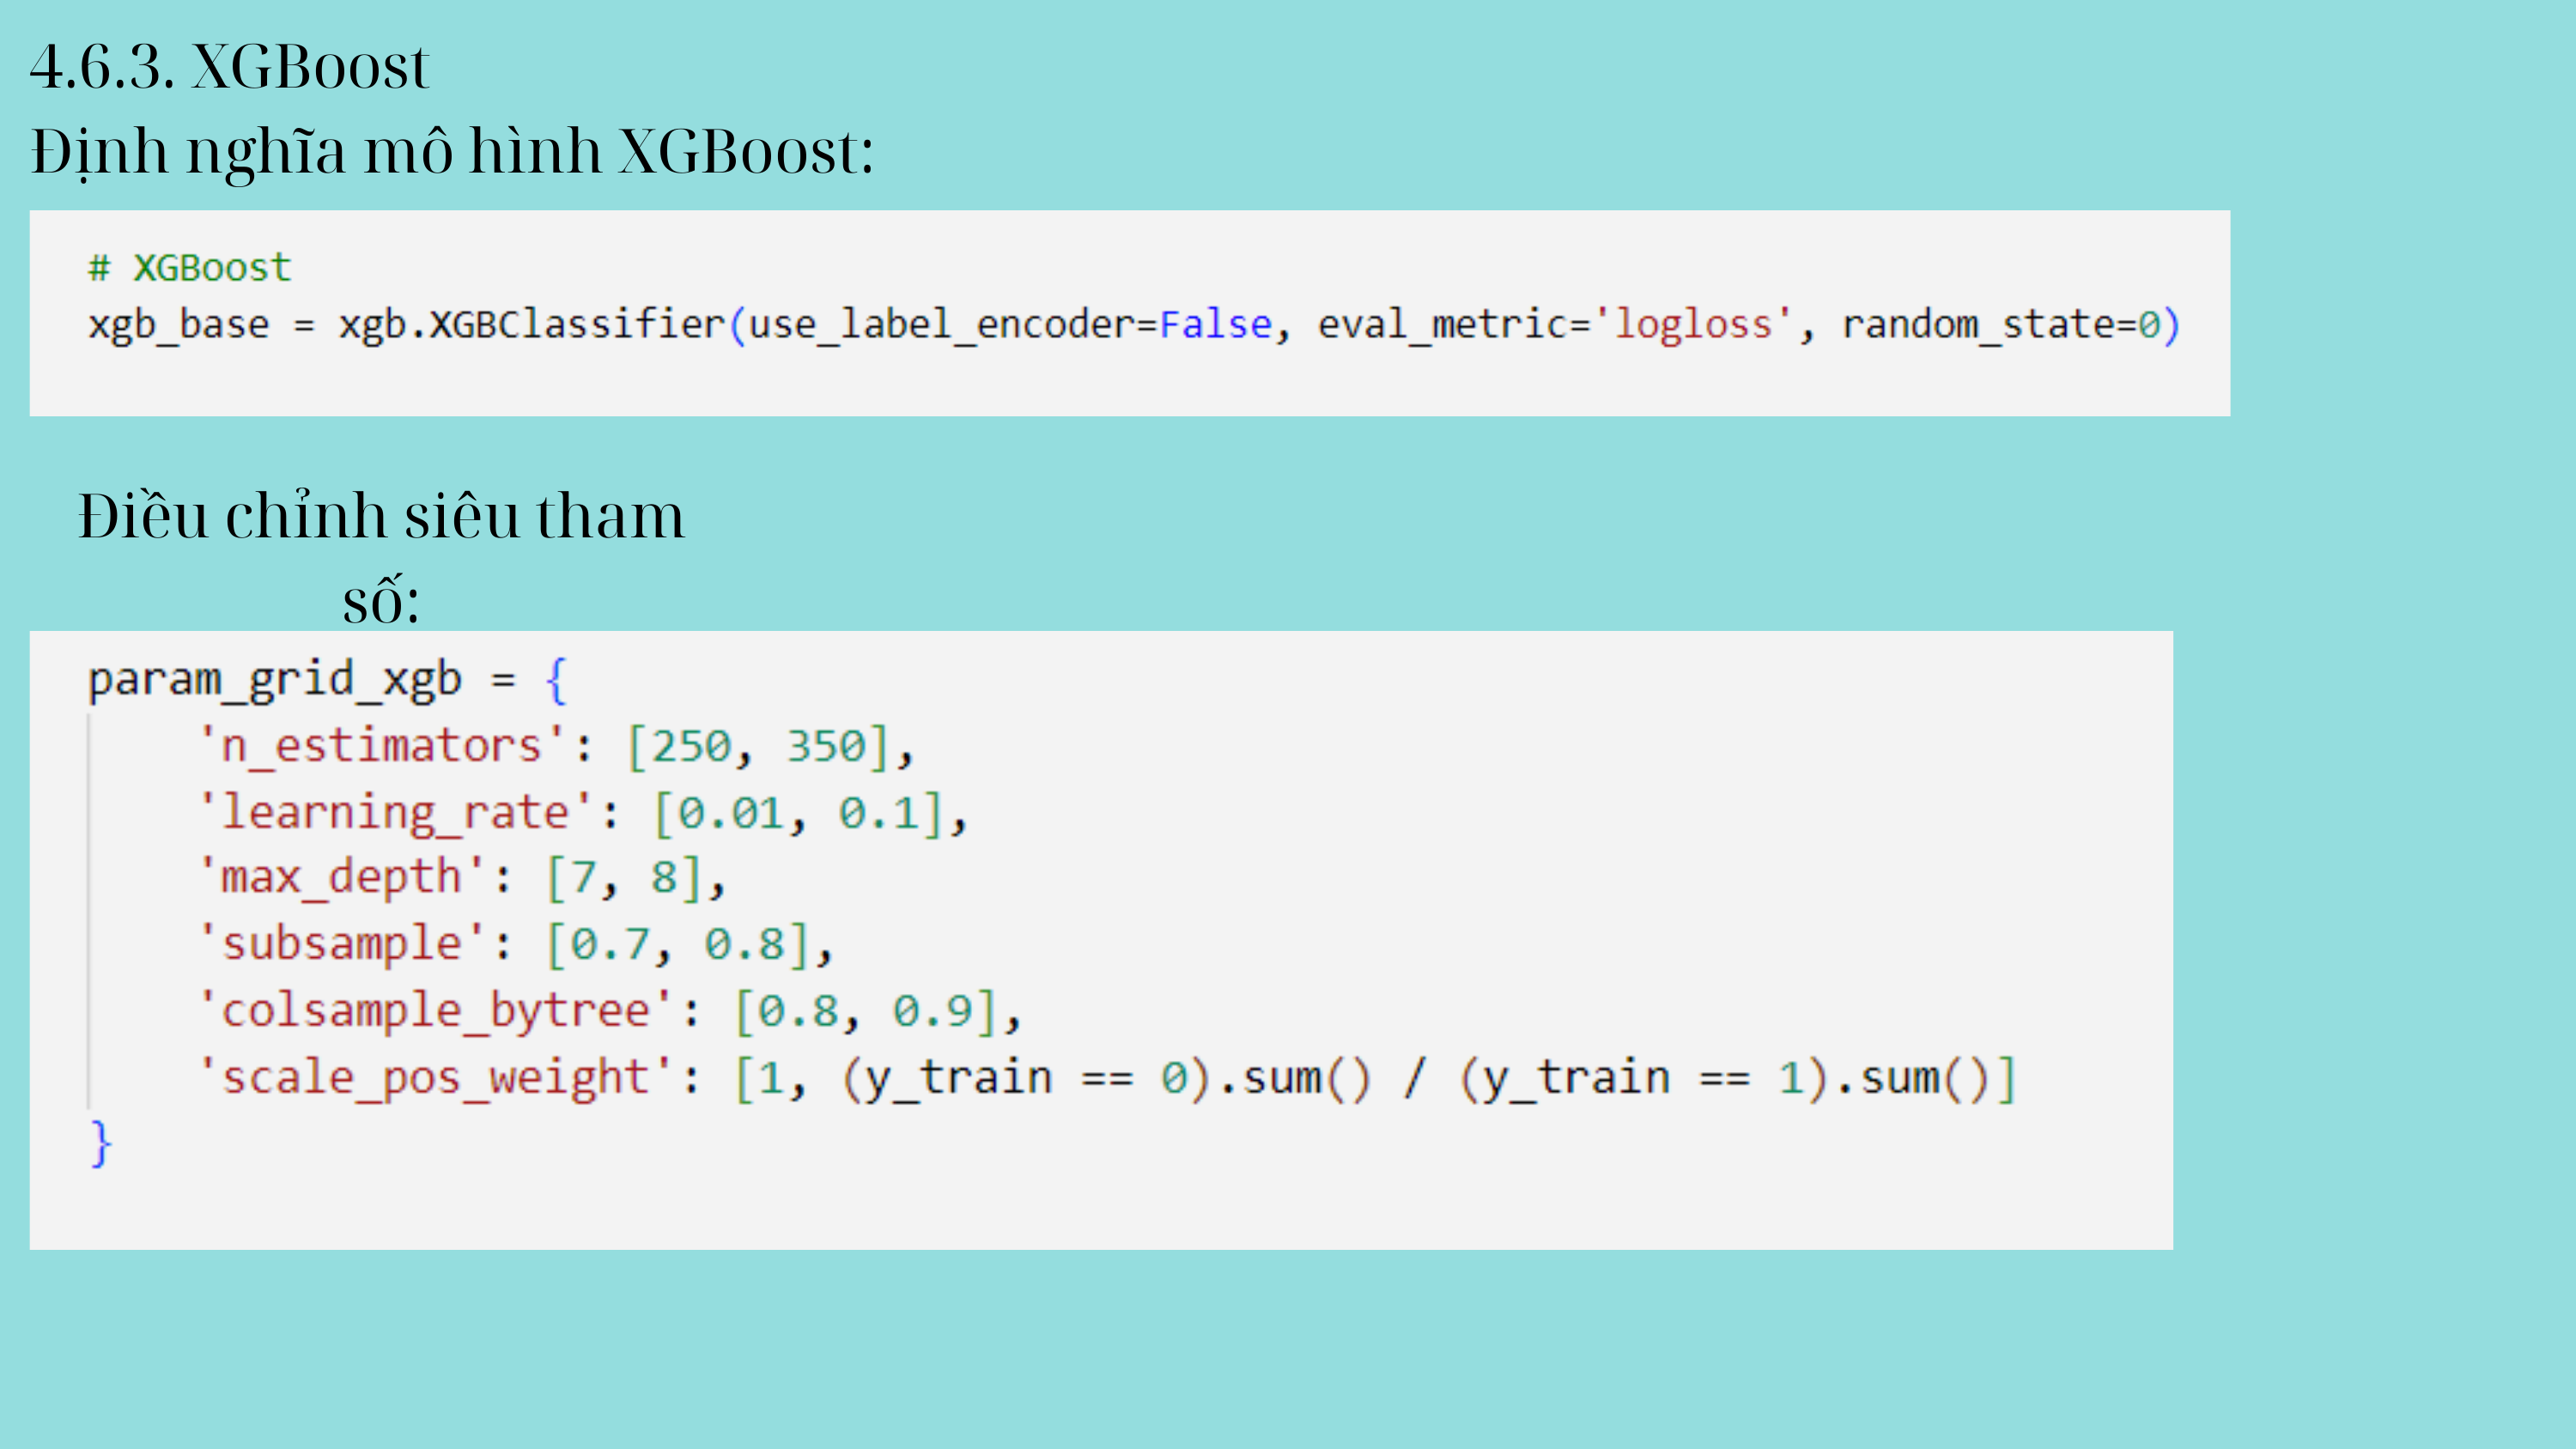

4.6.3. XGBoost
Định nghĩa mô hình XGBoost:

Điều chỉnh siêu tham số: